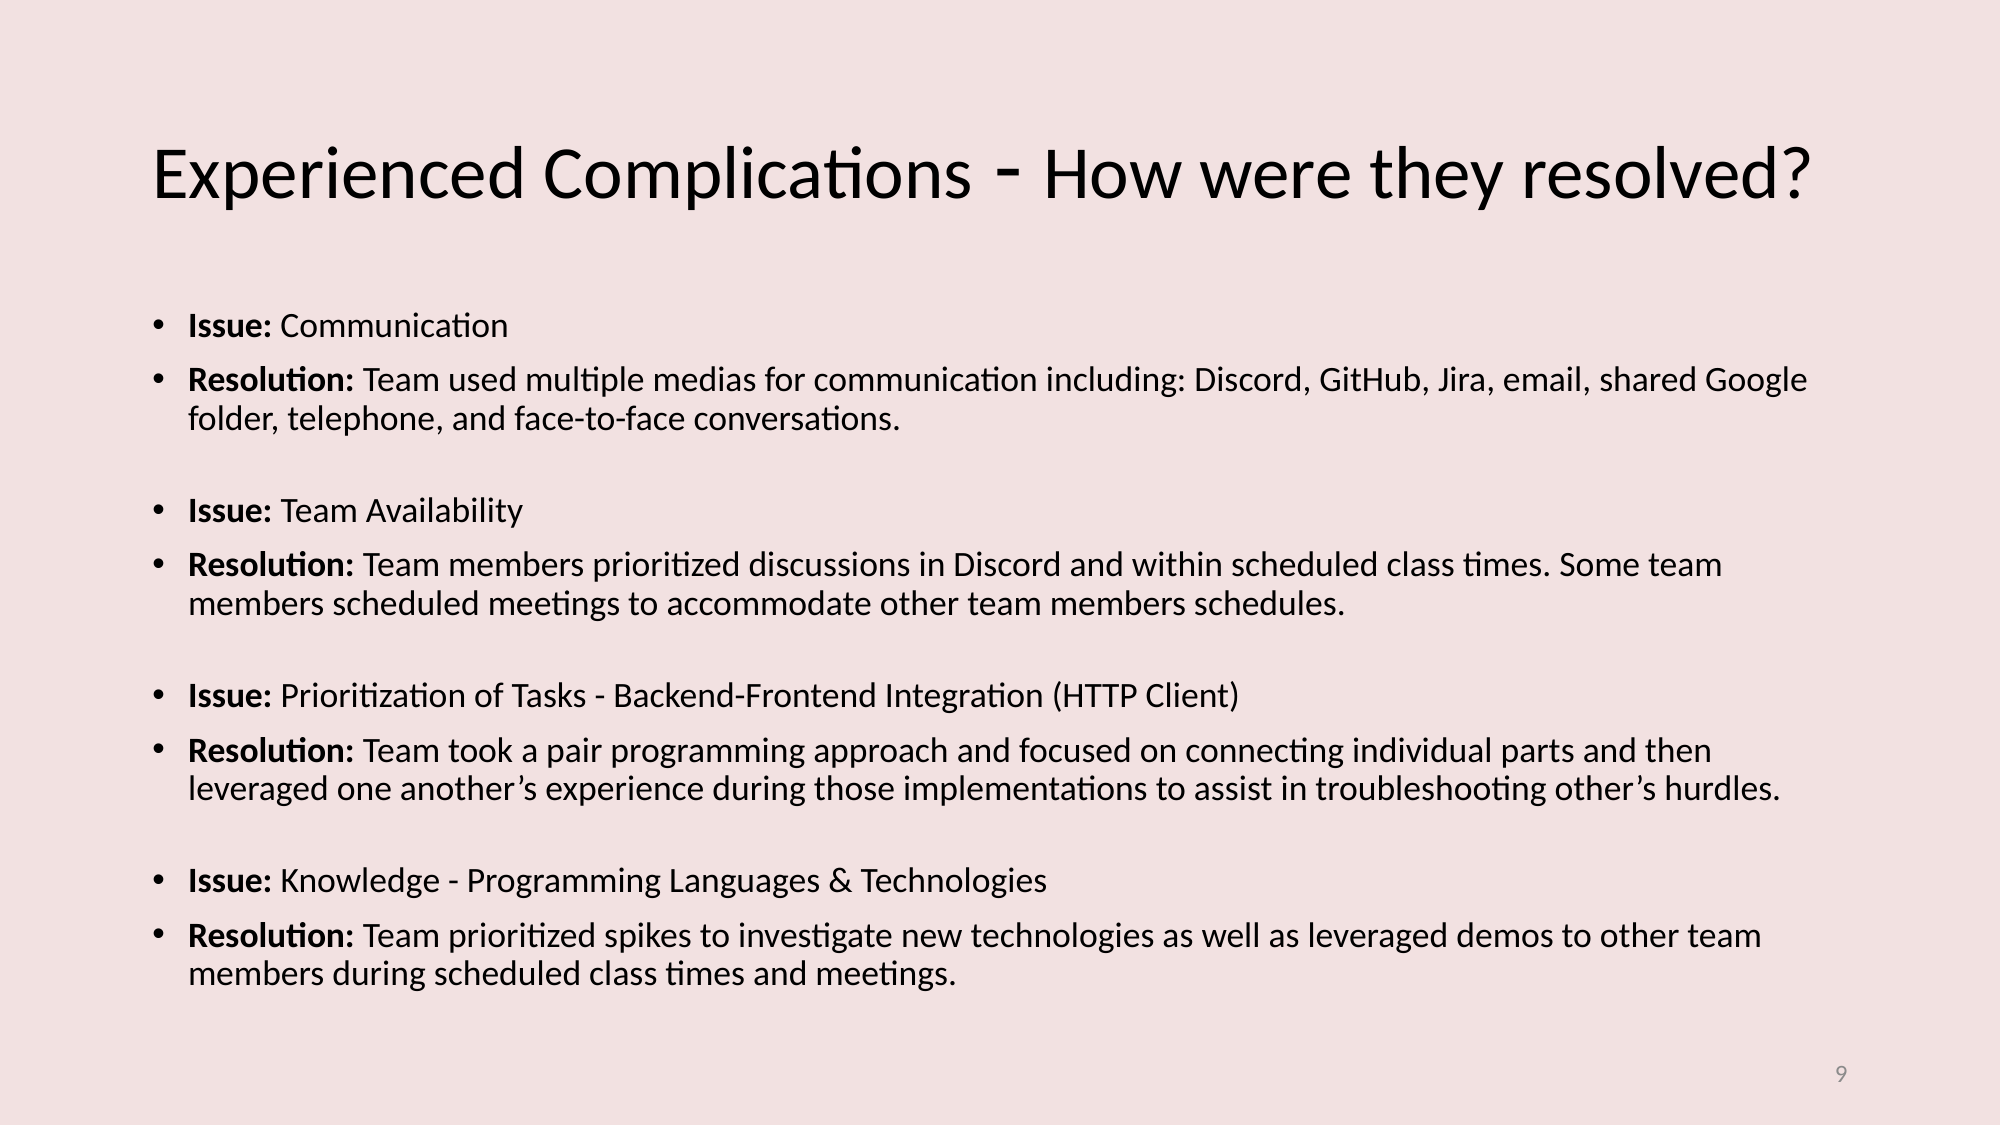

# Experienced Complications - How were they resolved?
Issue: Communication
Resolution: Team used multiple medias for communication including: Discord, GitHub, Jira, email, shared Google folder, telephone, and face-to-face conversations.
Issue: Team Availability
Resolution: Team members prioritized discussions in Discord and within scheduled class times. Some team members scheduled meetings to accommodate other team members schedules.
Issue: Prioritization of Tasks - Backend-Frontend Integration (HTTP Client)
Resolution: Team took a pair programming approach and focused on connecting individual parts and then leveraged one another’s experience during those implementations to assist in troubleshooting other’s hurdles.
Issue: Knowledge - Programming Languages & Technologies
Resolution: Team prioritized spikes to investigate new technologies as well as leveraged demos to other team members during scheduled class times and meetings.
9